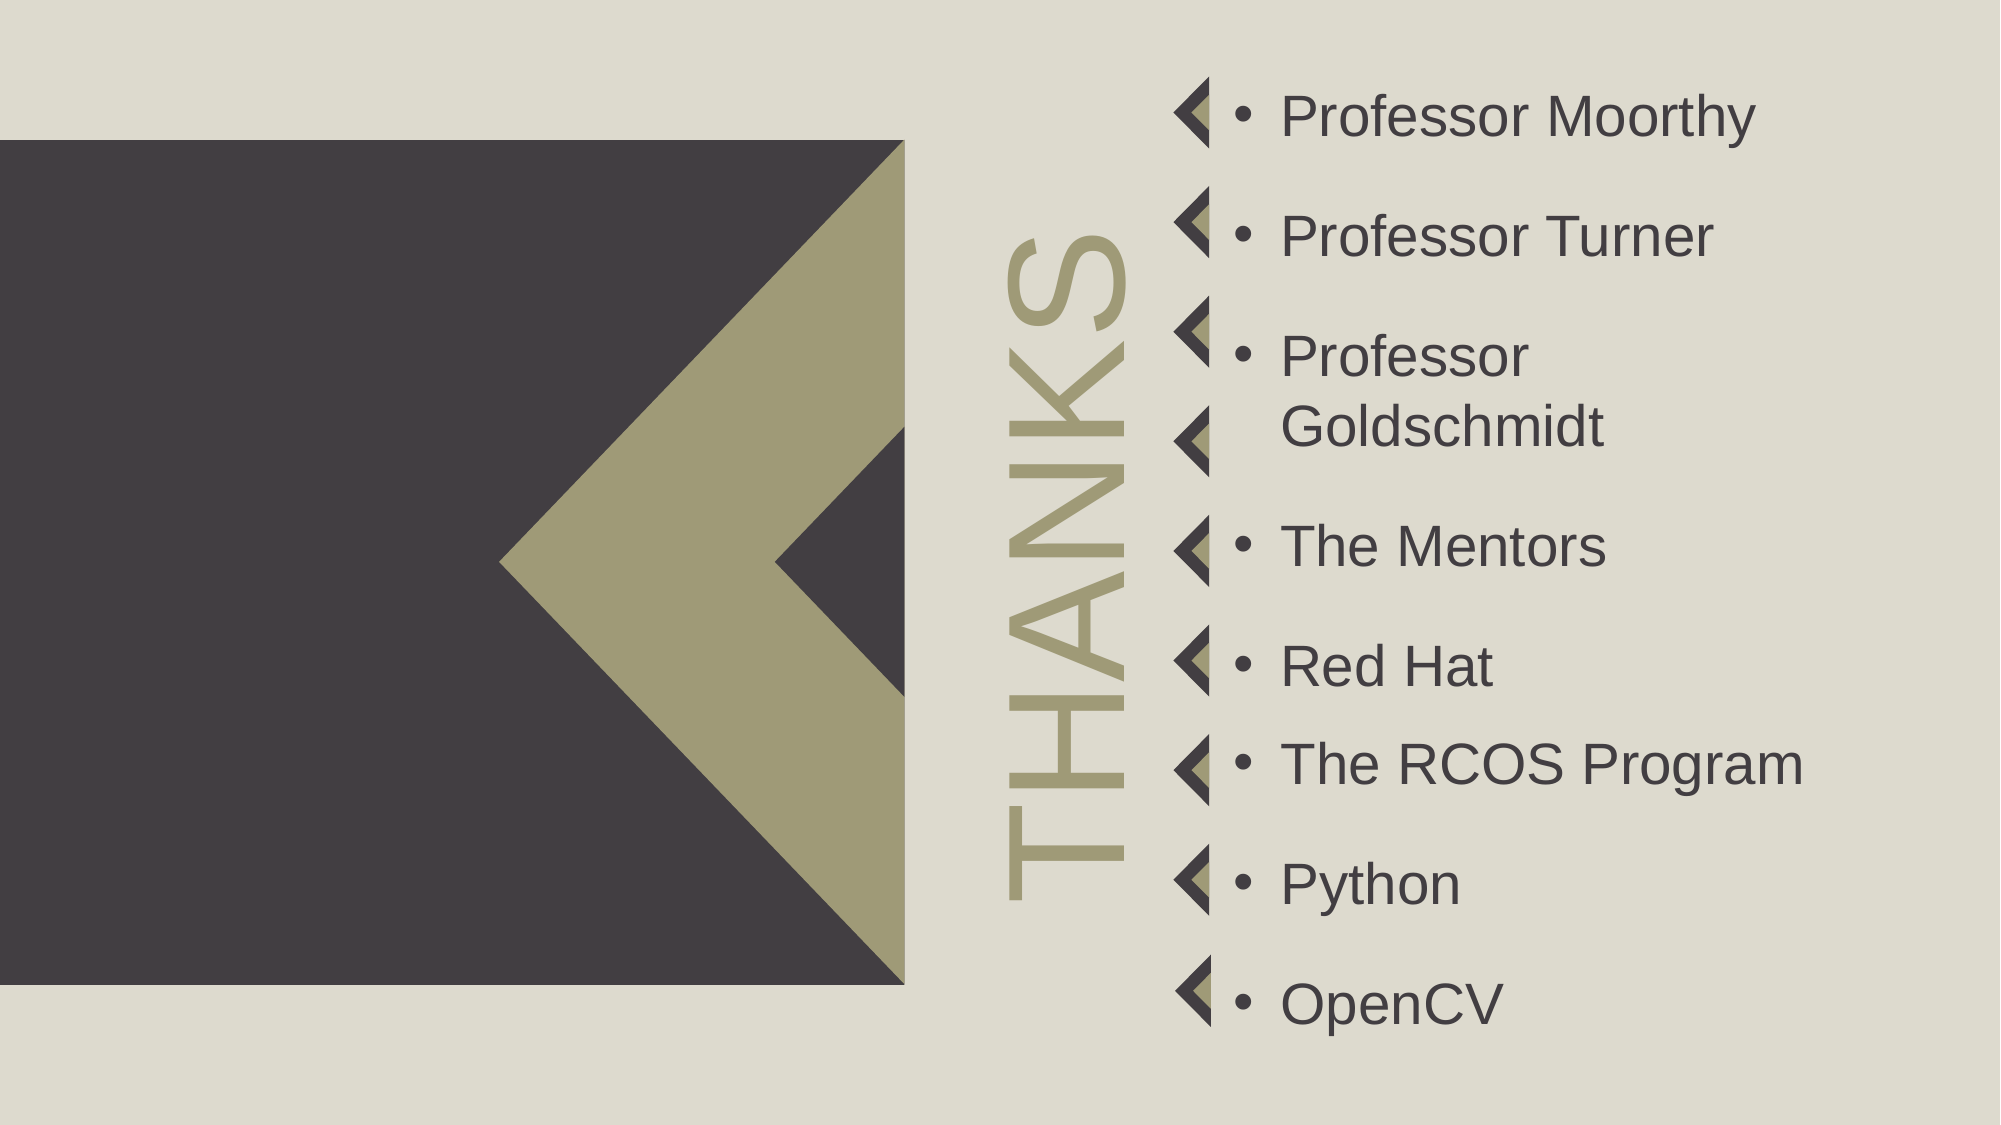

Professor Moorthy
Professor Turner
Professor Goldschmidt
The Mentors
Red Hat

THANKS

The RCOS Program
Python
OpenCV